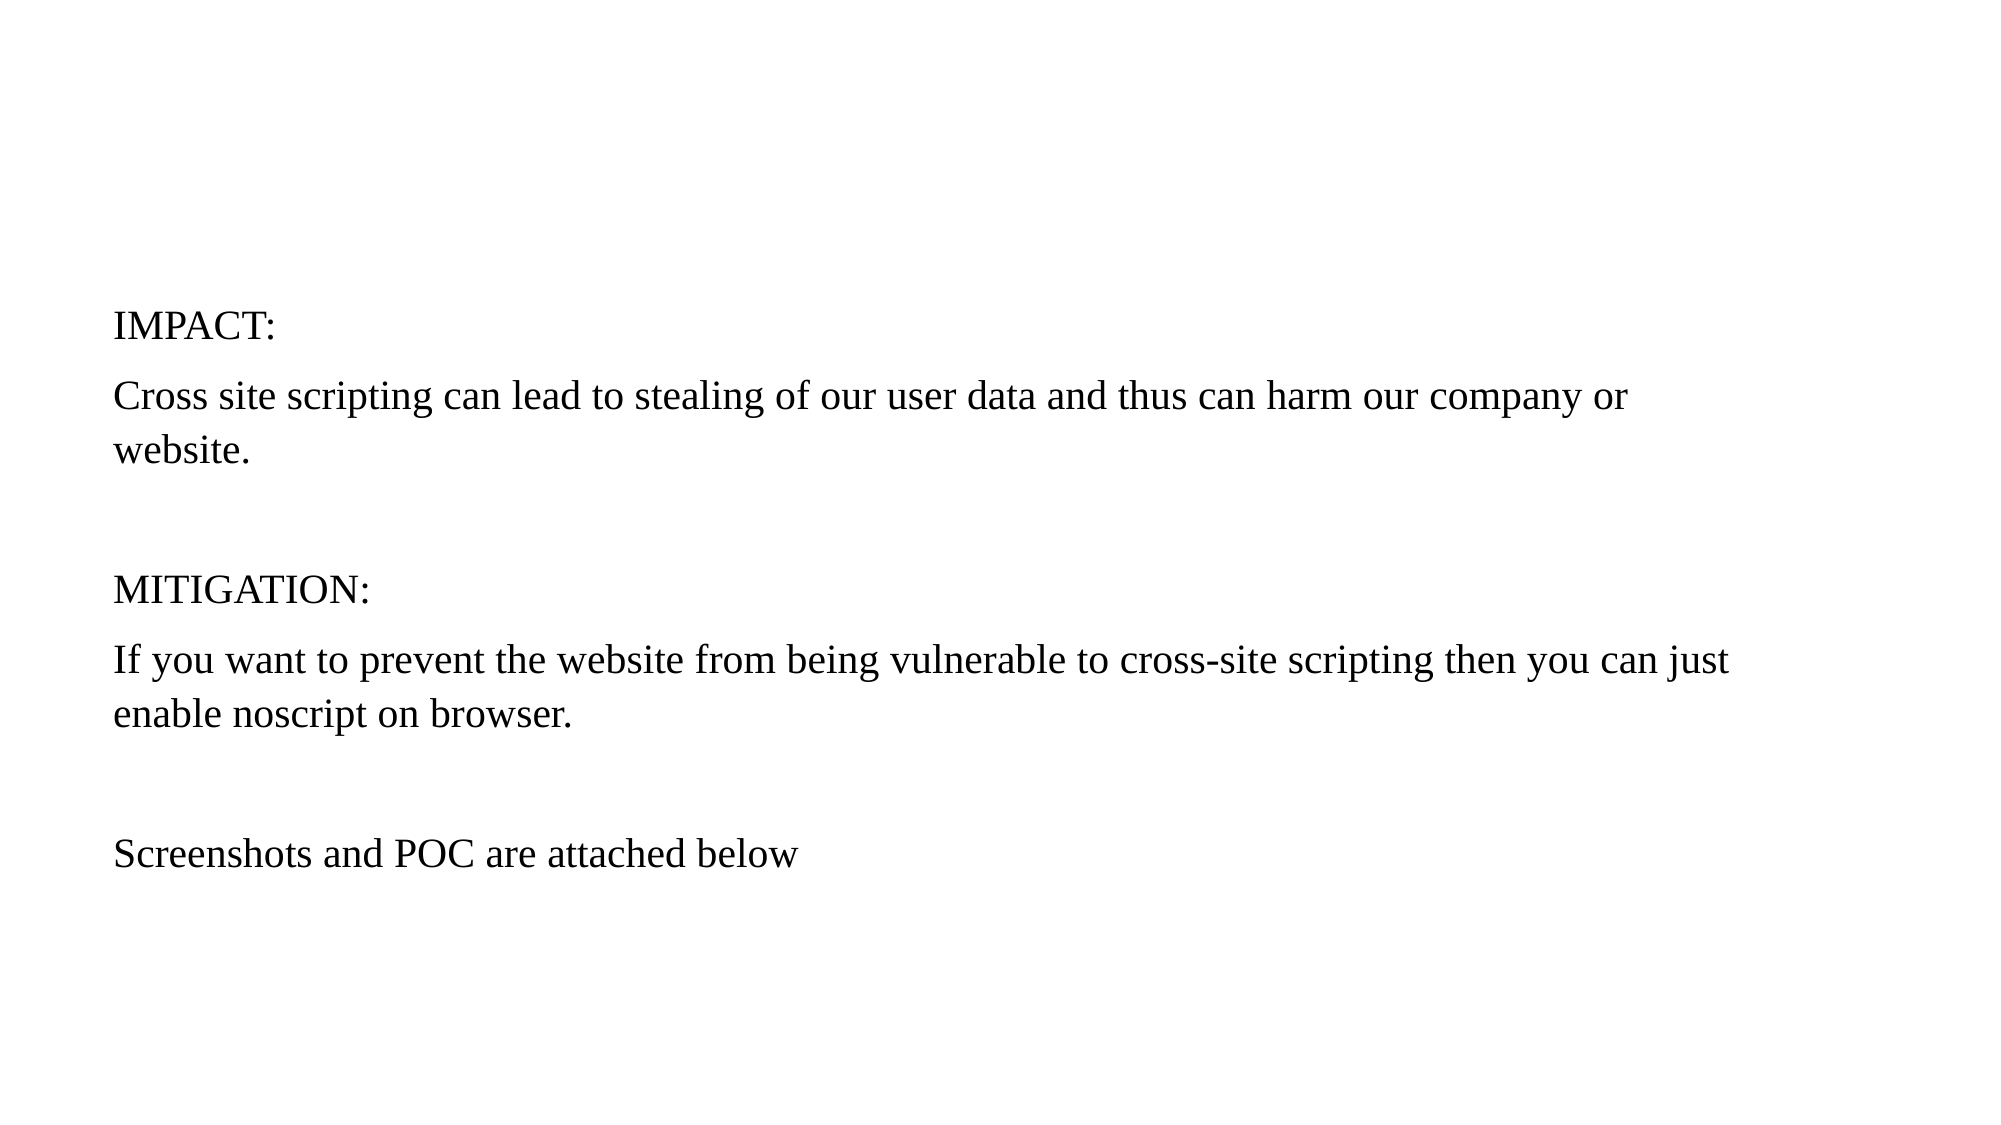

IMPACT:
Cross site scripting can lead to stealing of our user data and thus can harm our company or website.

MITIGATION:
If you want to prevent the website from being vulnerable to cross-site scripting then you can just enable noscript on browser.

Screenshots and POC are attached below